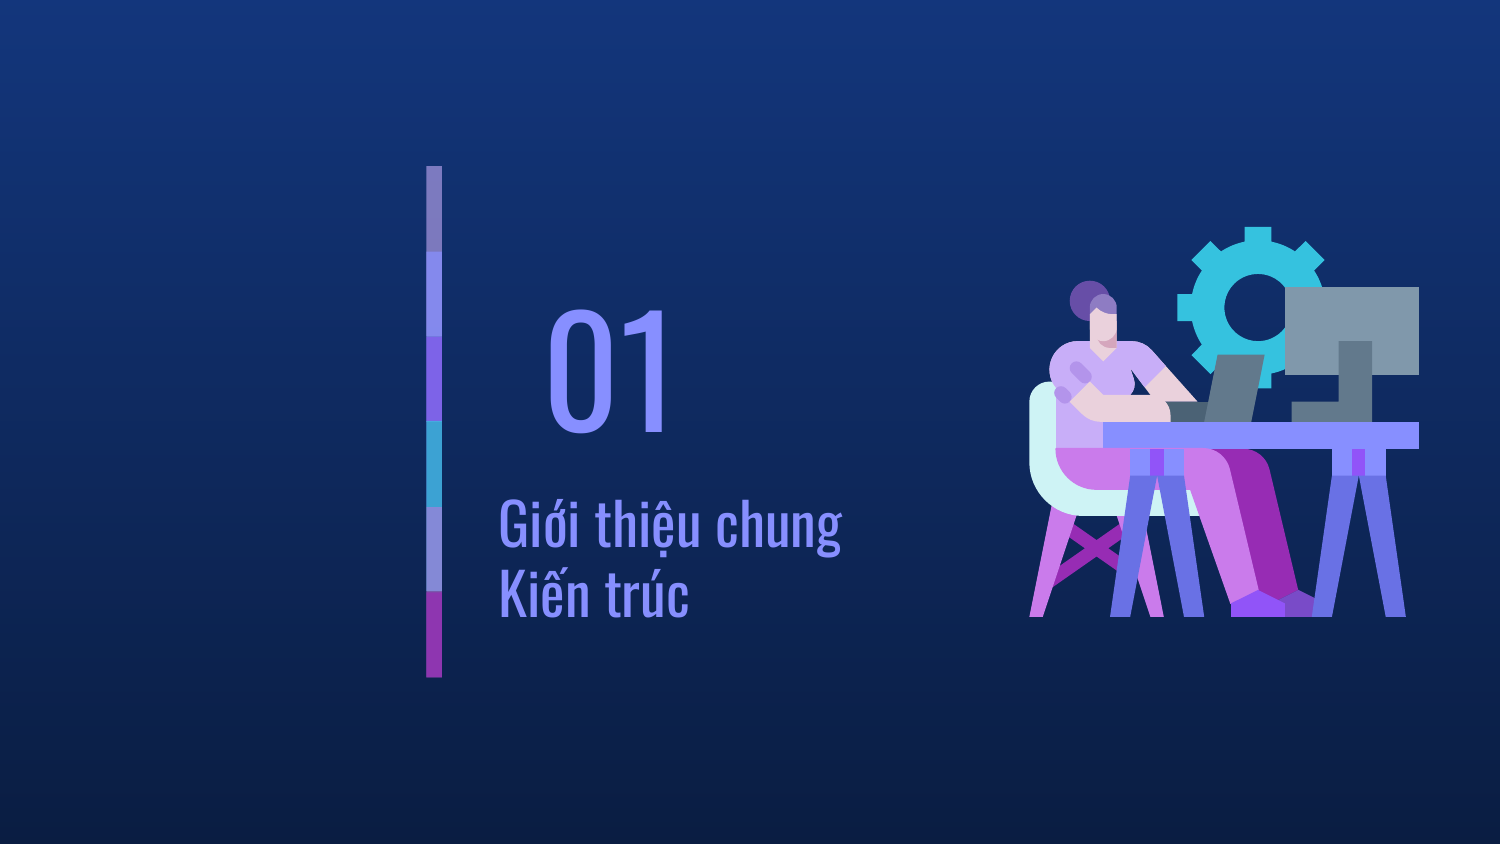

# 01
Giới thiệu chung
Kiến trúc